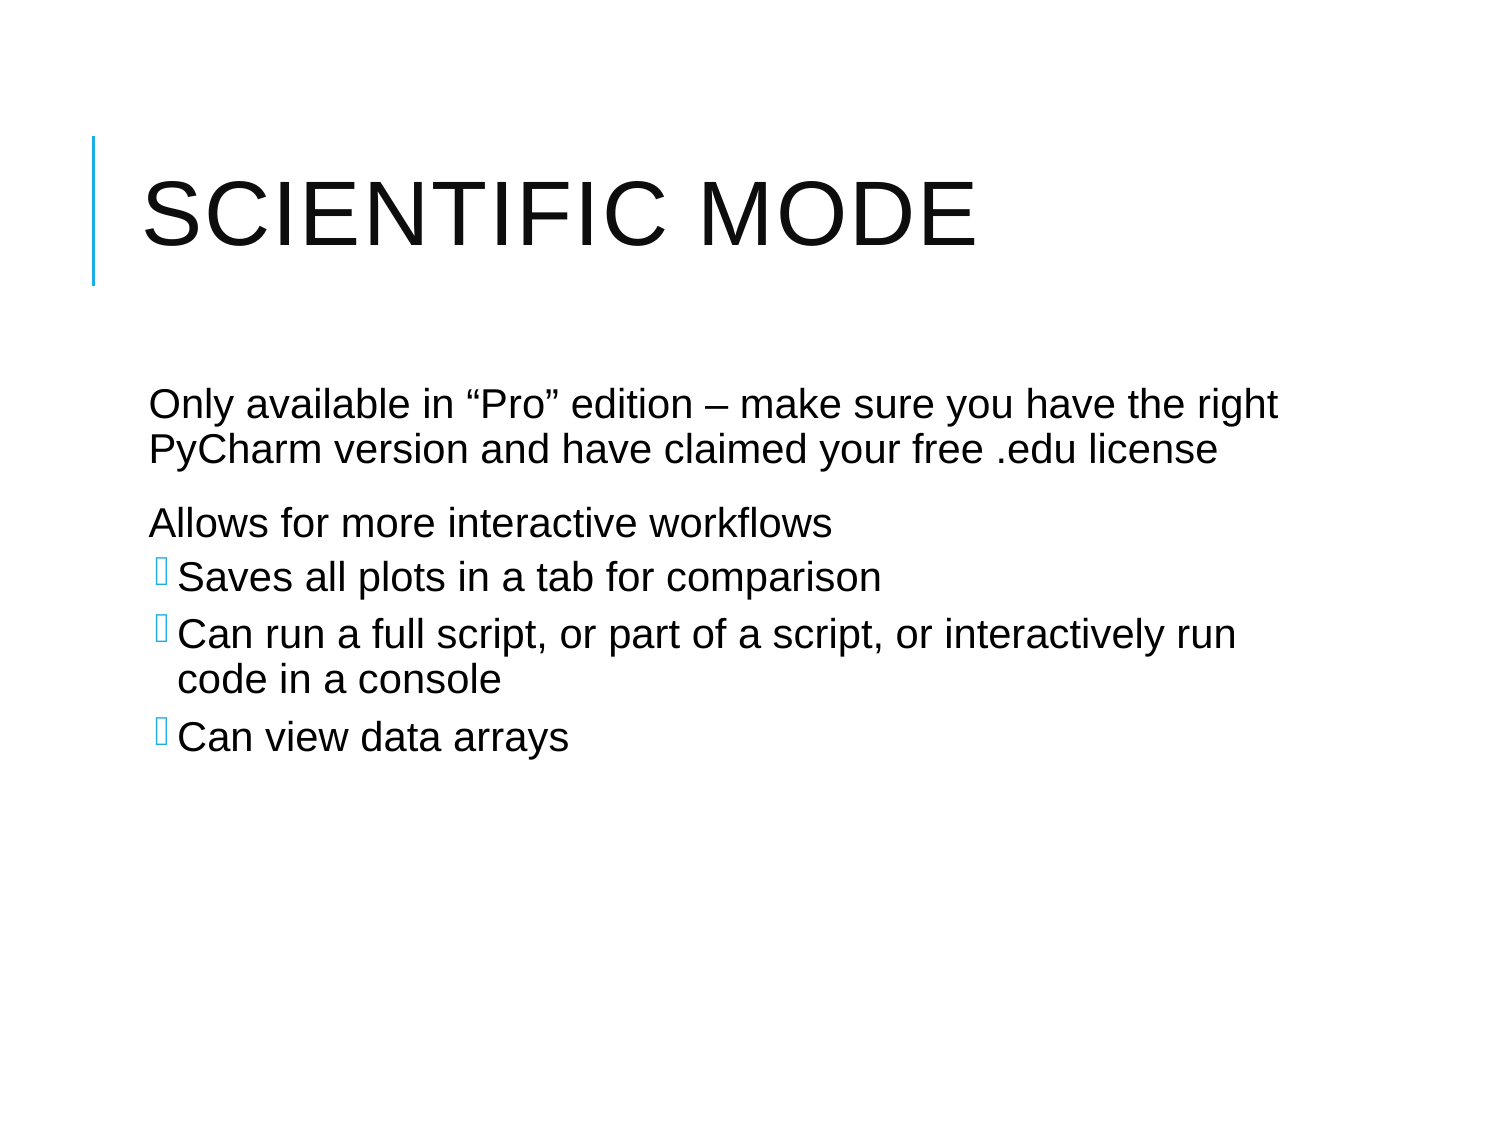

# Scientific mode
Only available in “Pro” edition – make sure you have the right PyCharm version and have claimed your free .edu license
Allows for more interactive workflows
Saves all plots in a tab for comparison
Can run a full script, or part of a script, or interactively run code in a console
Can view data arrays